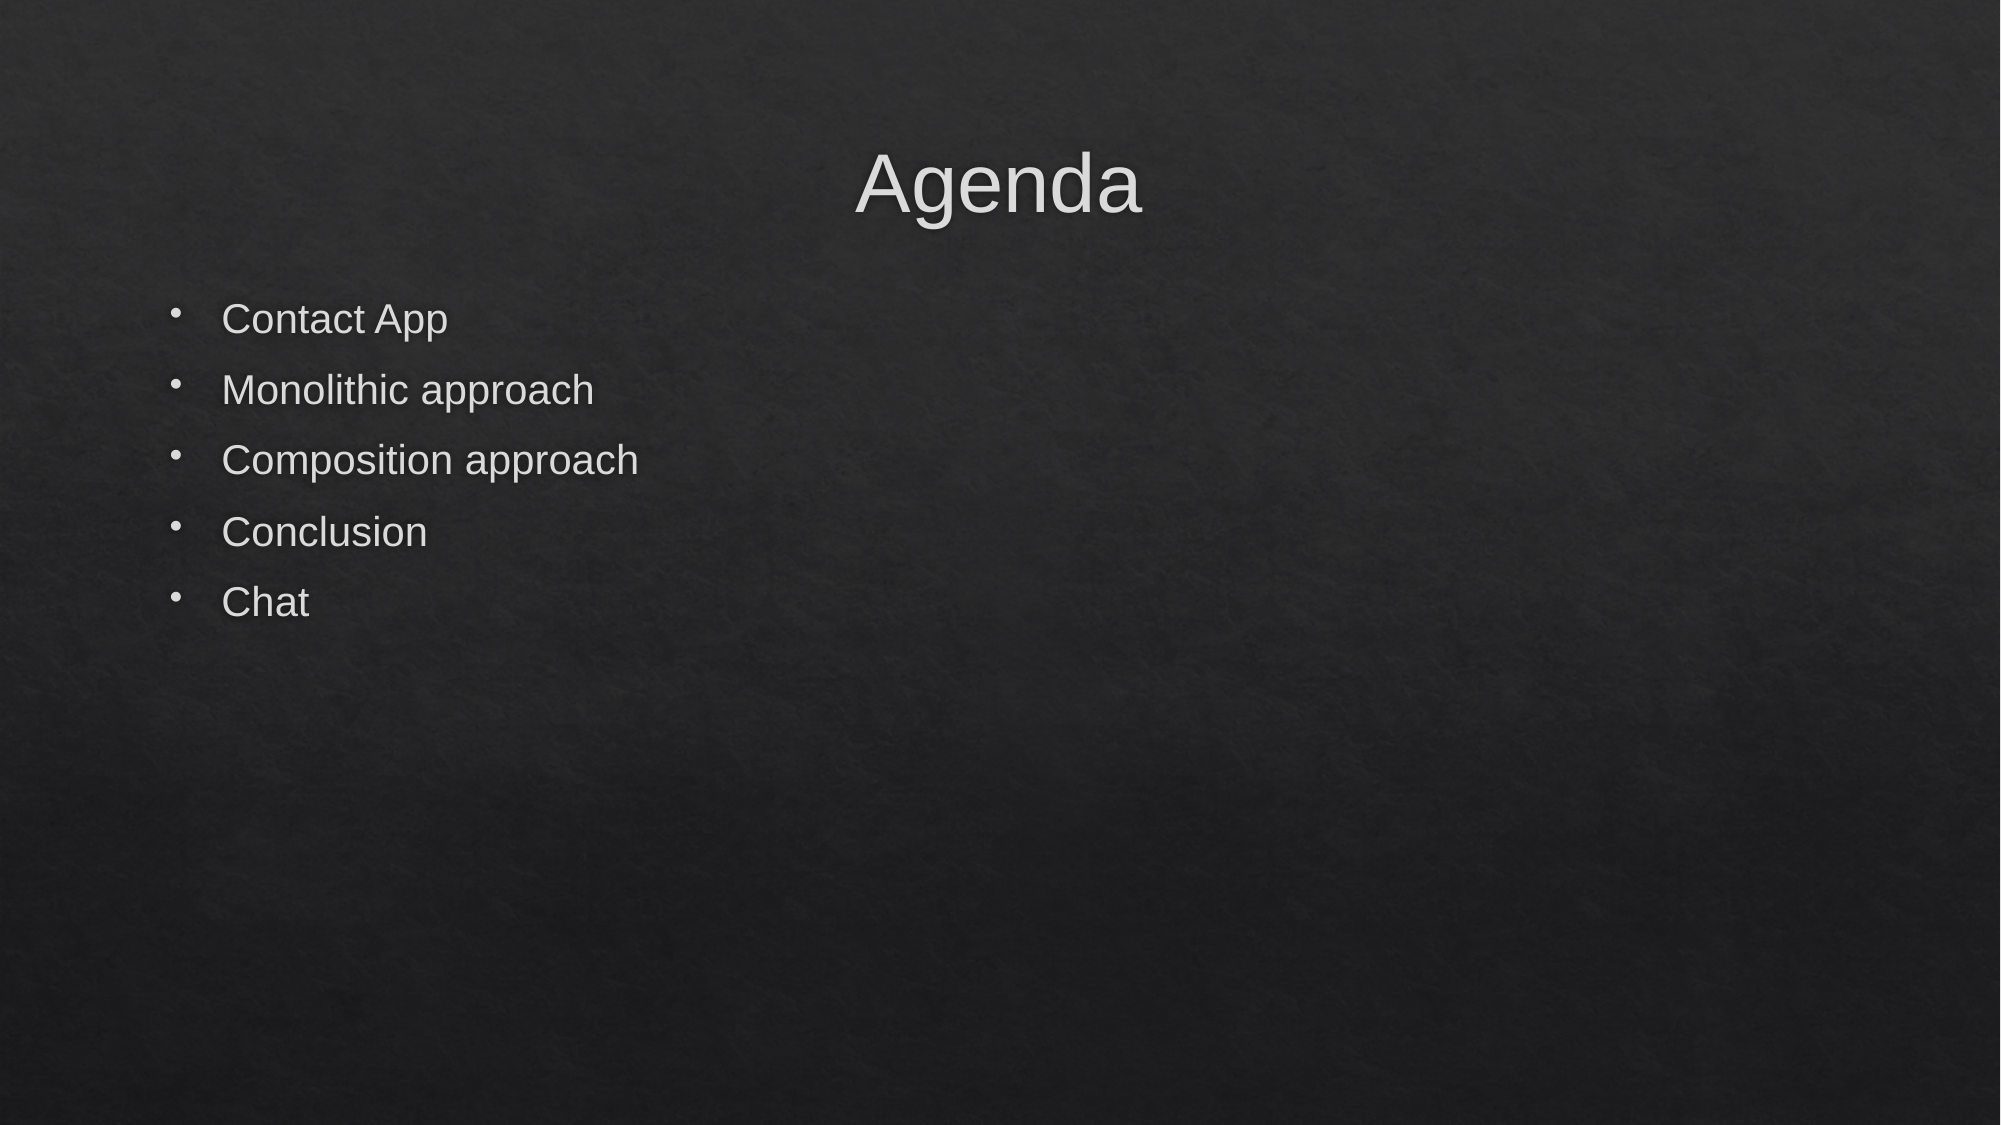

# Agenda
Contact App
Monolithic approach
Composition approach
Conclusion
Chat